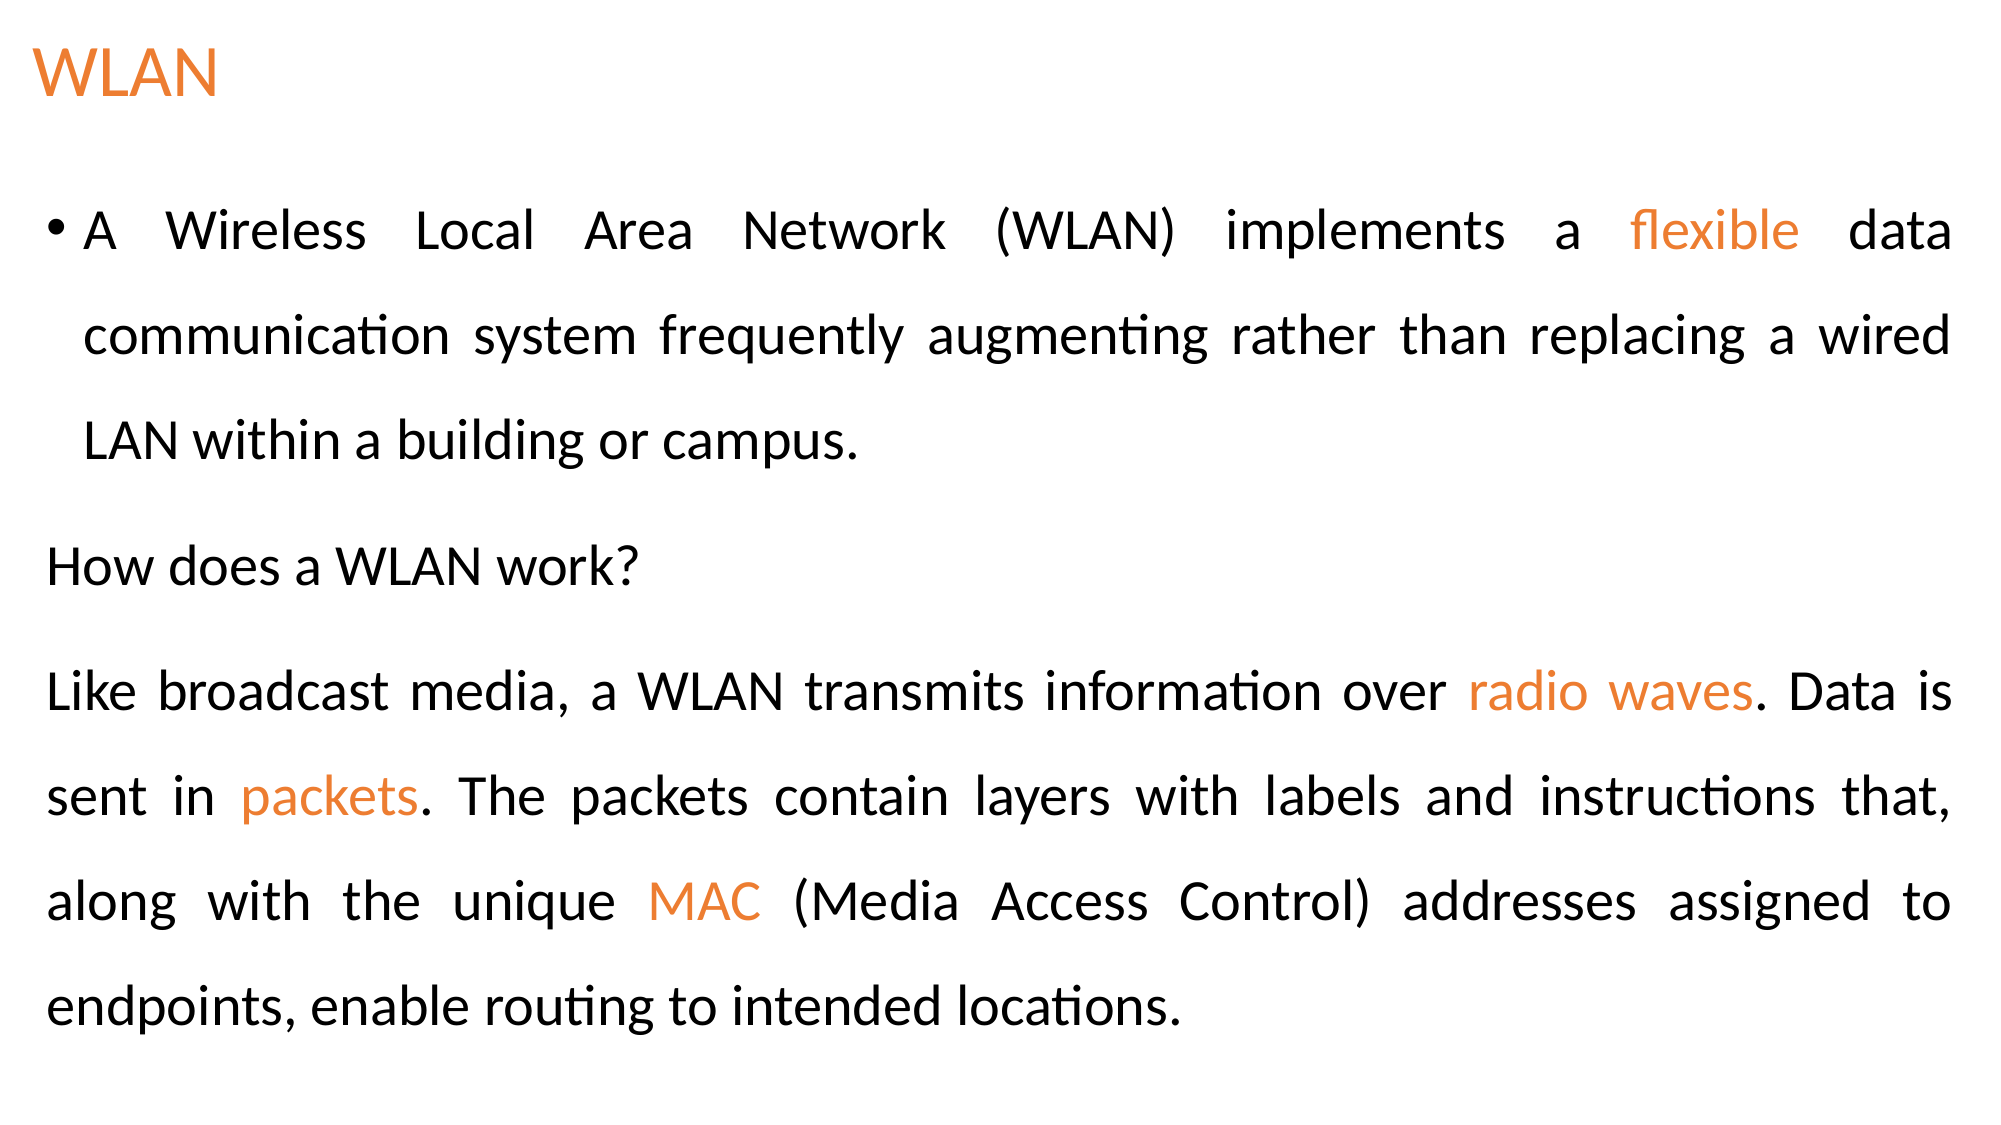

# WLAN
A Wireless Local Area Network (WLAN) implements a flexible data communication system frequently augmenting rather than replacing a wired LAN within a building or campus.
How does a WLAN work?
Like broadcast media, a WLAN transmits information over radio waves. Data is sent in packets. The packets contain layers with labels and instructions that, along with the unique MAC (Media Access Control) addresses assigned to endpoints, enable routing to intended locations.